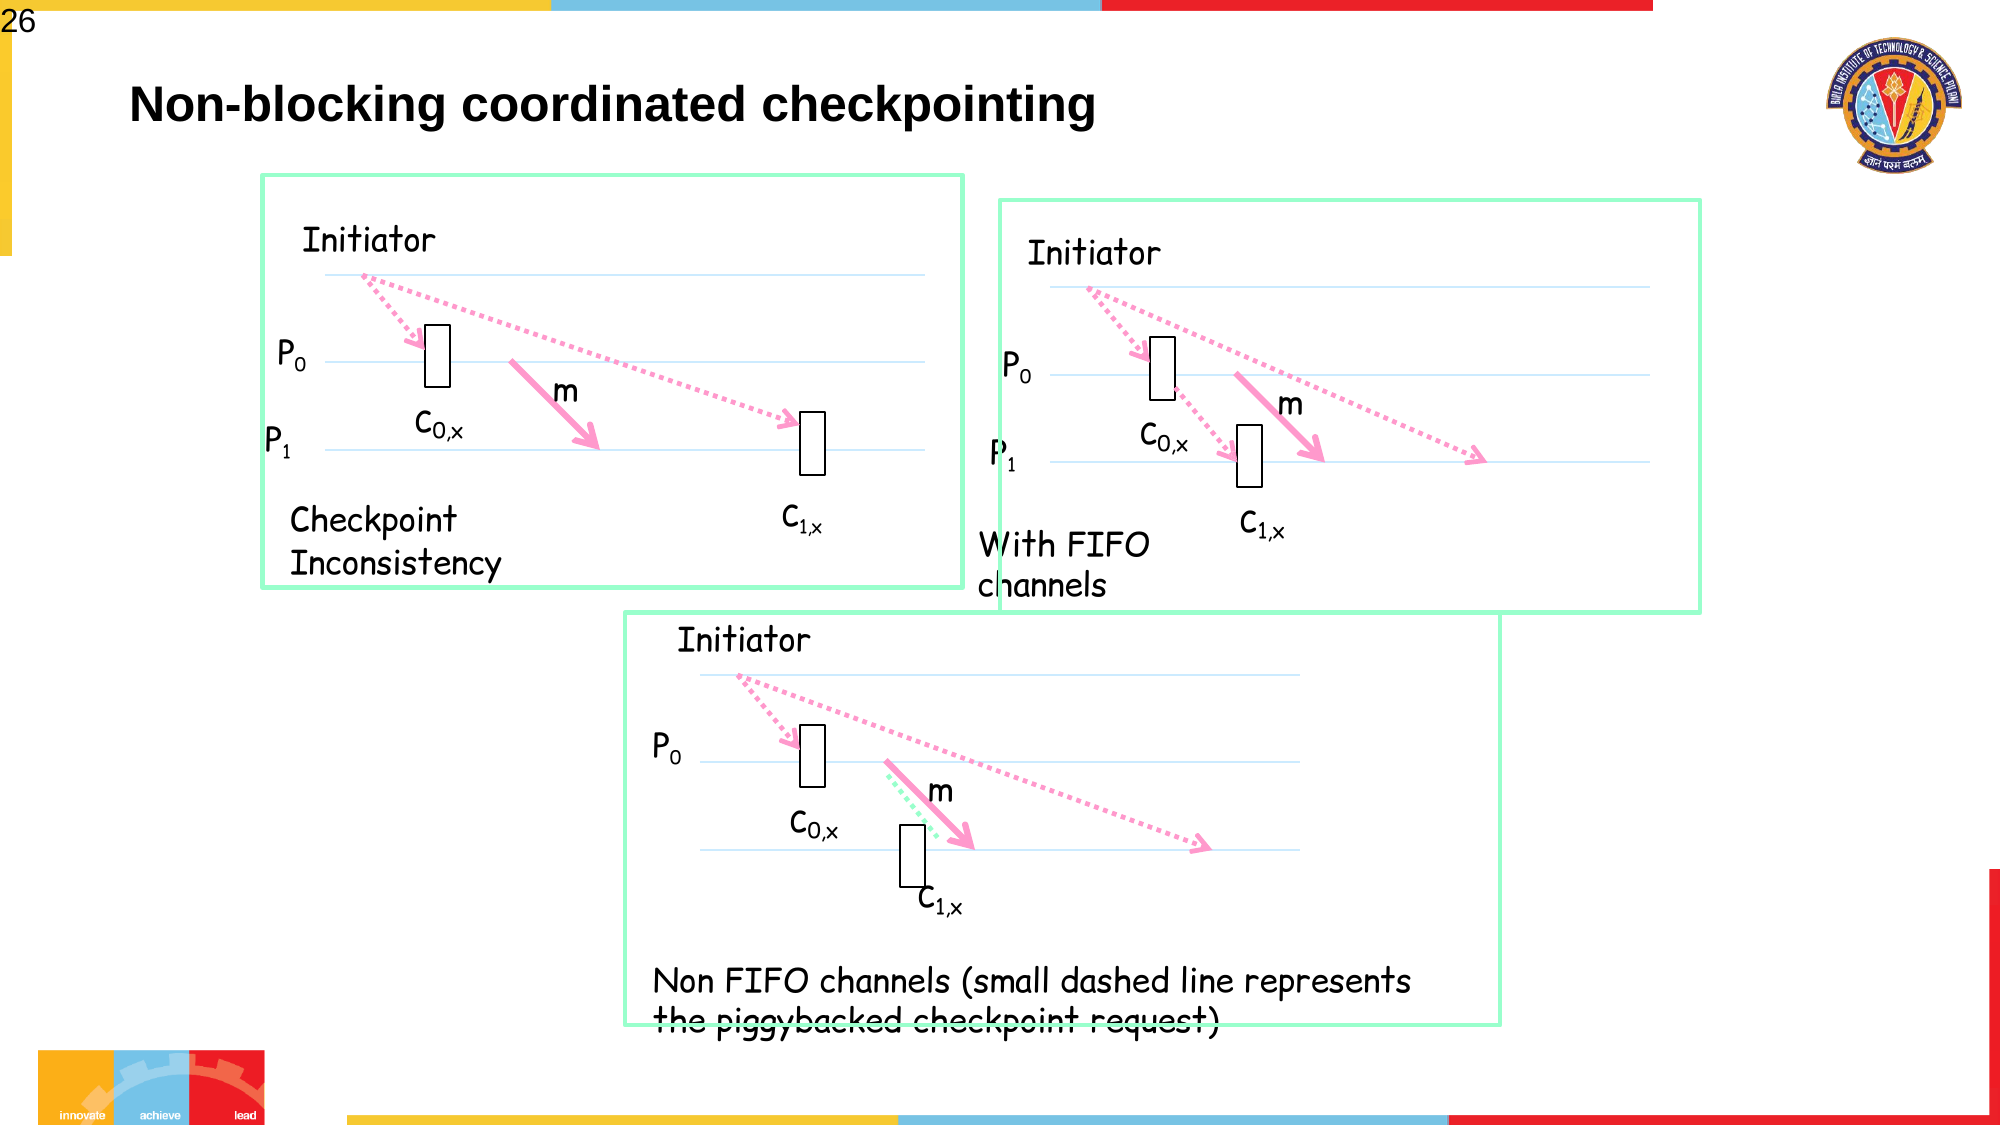

26
# Non-blocking coordinated checkpointing

Initiator
Initiator

P0

P1
P0
m
m

C0,x
C0,x
P1
Checkpoint	C1,x
Inconsistency
C1,x
With FIFO channels
Initiator

P0
m
C0,x
C1,x

Non FIFO channels (small dashed line represents the piggybacked checkpoint request)